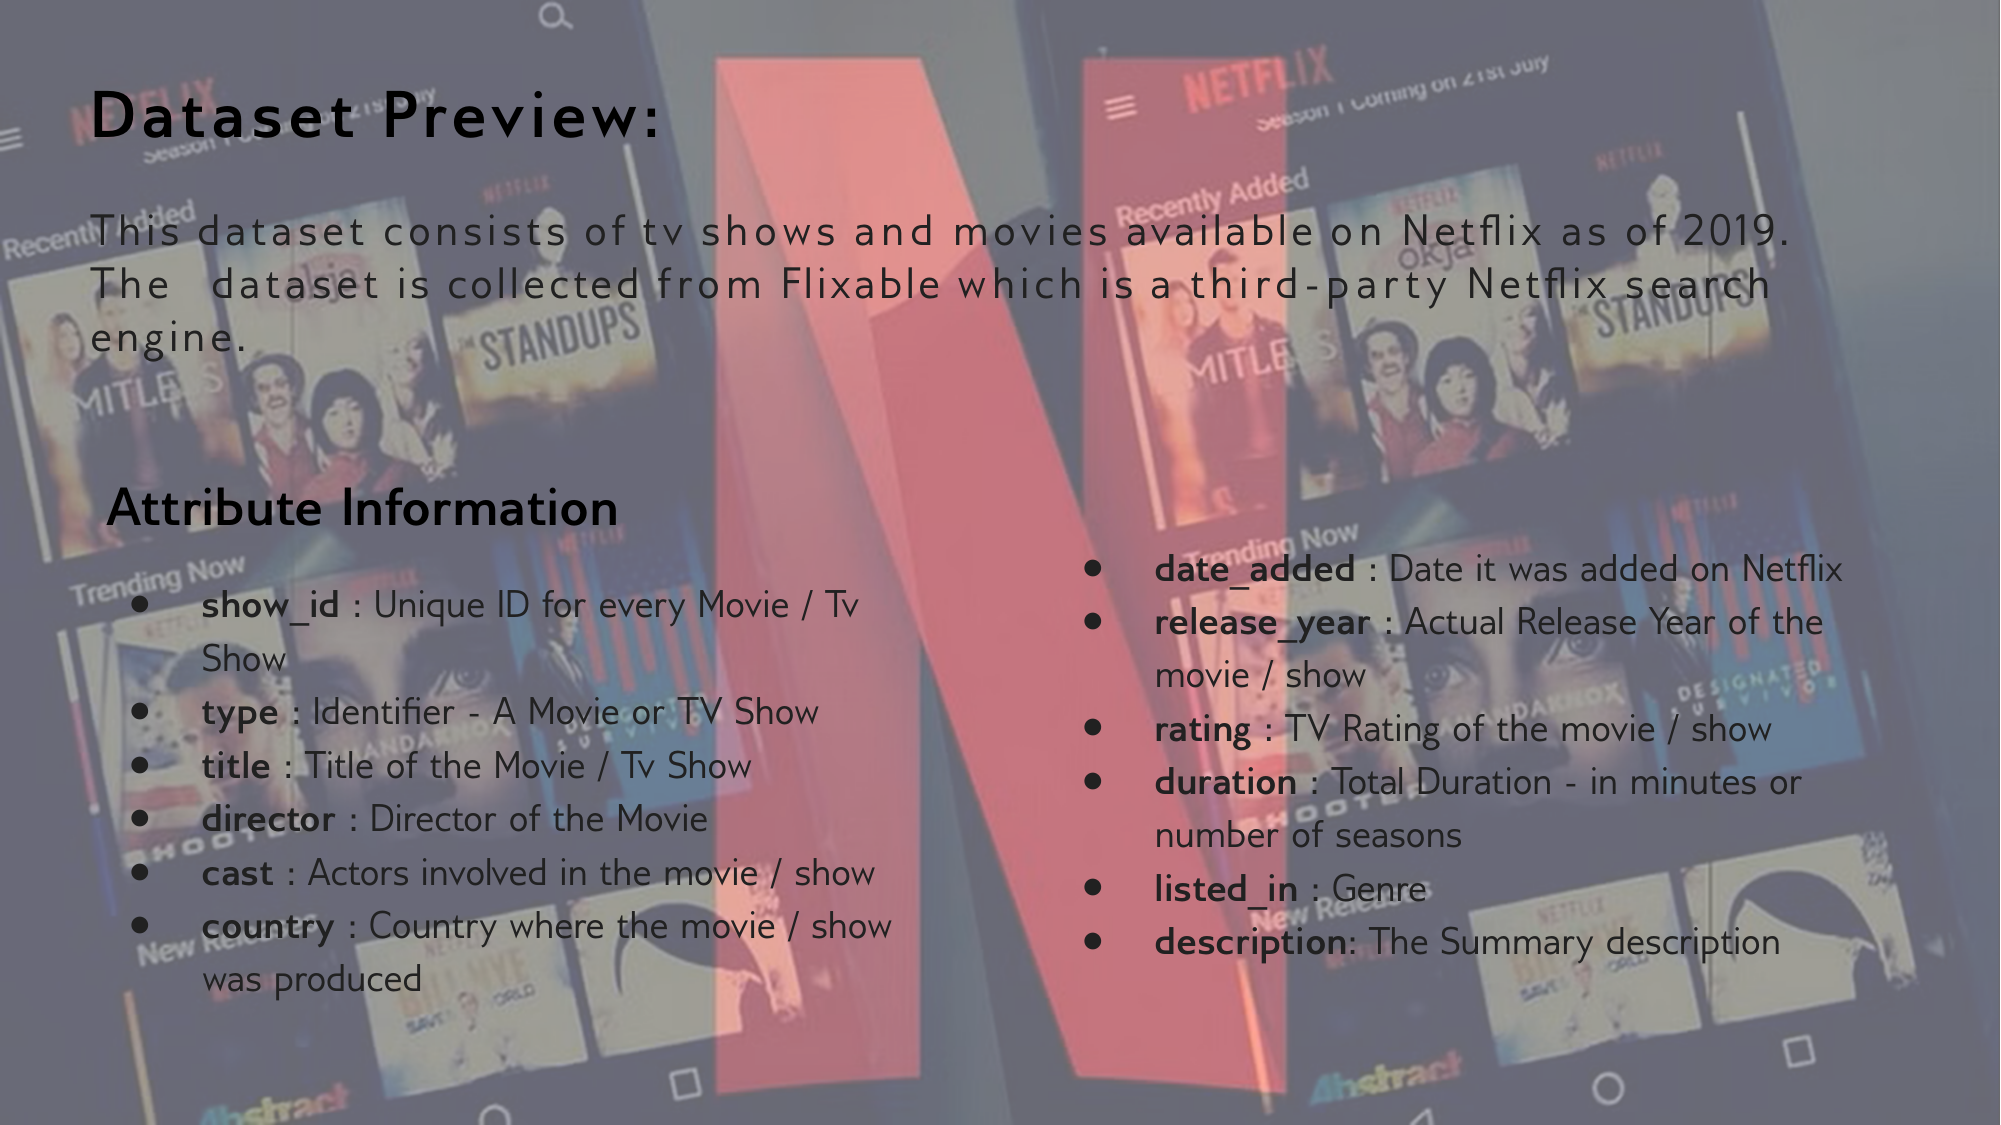

# Dataset Preview:
This dataset consists of tv shows and movies available on Netﬂix as of 2019. The  dataset is collected from Flixable which is a third-party Netﬂix search engine.

Attribute Information
date_added : Date it was added on Netﬂix
release_year : Actual Release Year of the  movie / show
rating : TV Rating of the movie / show
duration : Total Duration - in minutes or  number of seasons
listed_in : Genre
description: The Summary description
show_id : Unique ID for every Movie / Tv  Show
type : Identiﬁer - A Movie or TV Show
title : Title of the Movie / Tv Show
director : Director of the Movie
cast : Actors involved in the movie / show
country : Country where the movie / show  was produced